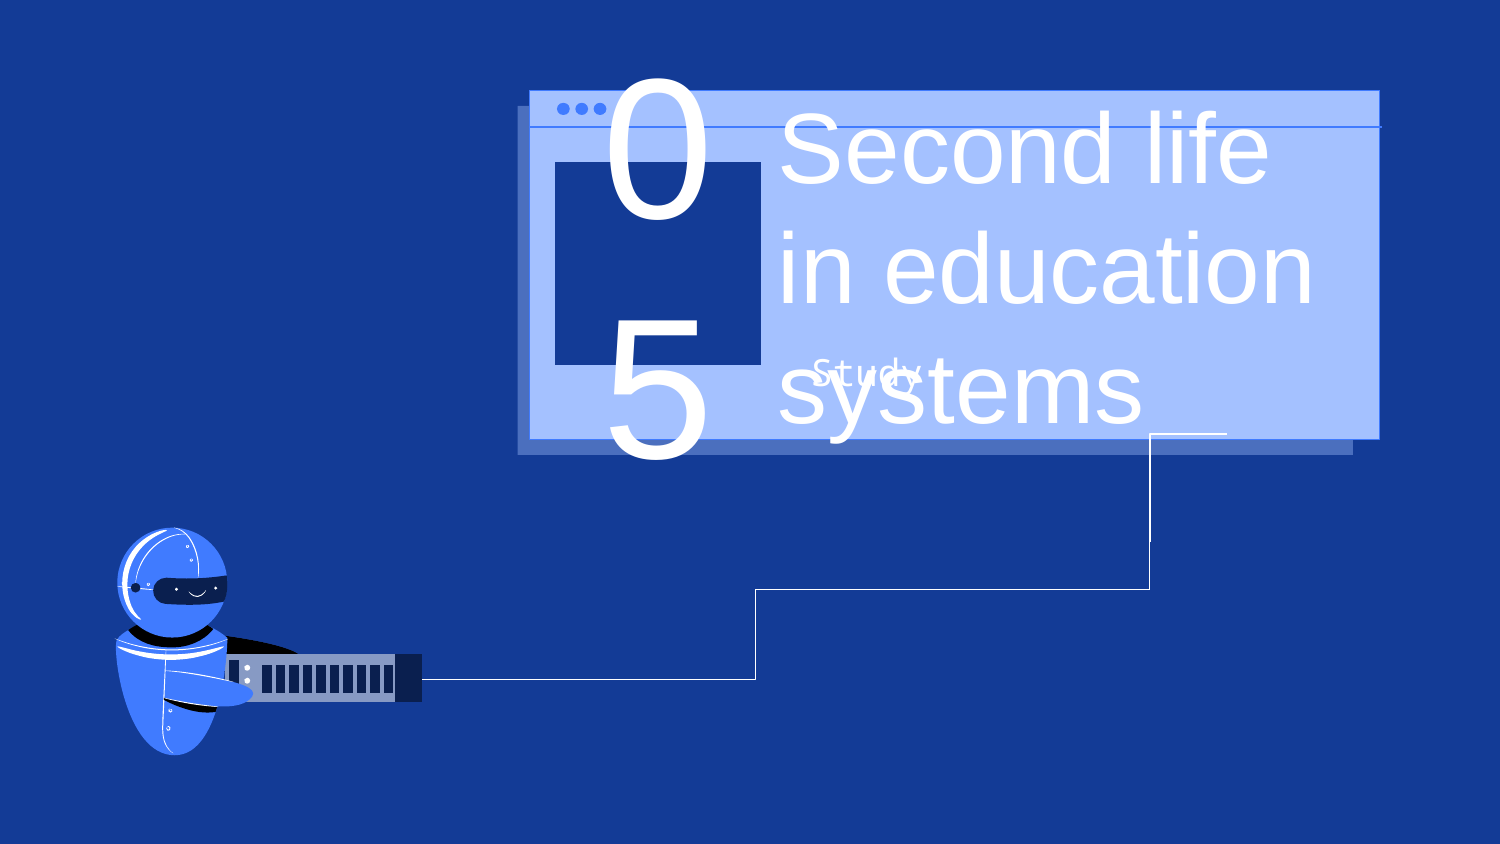

# Second life in education systems
05
Study